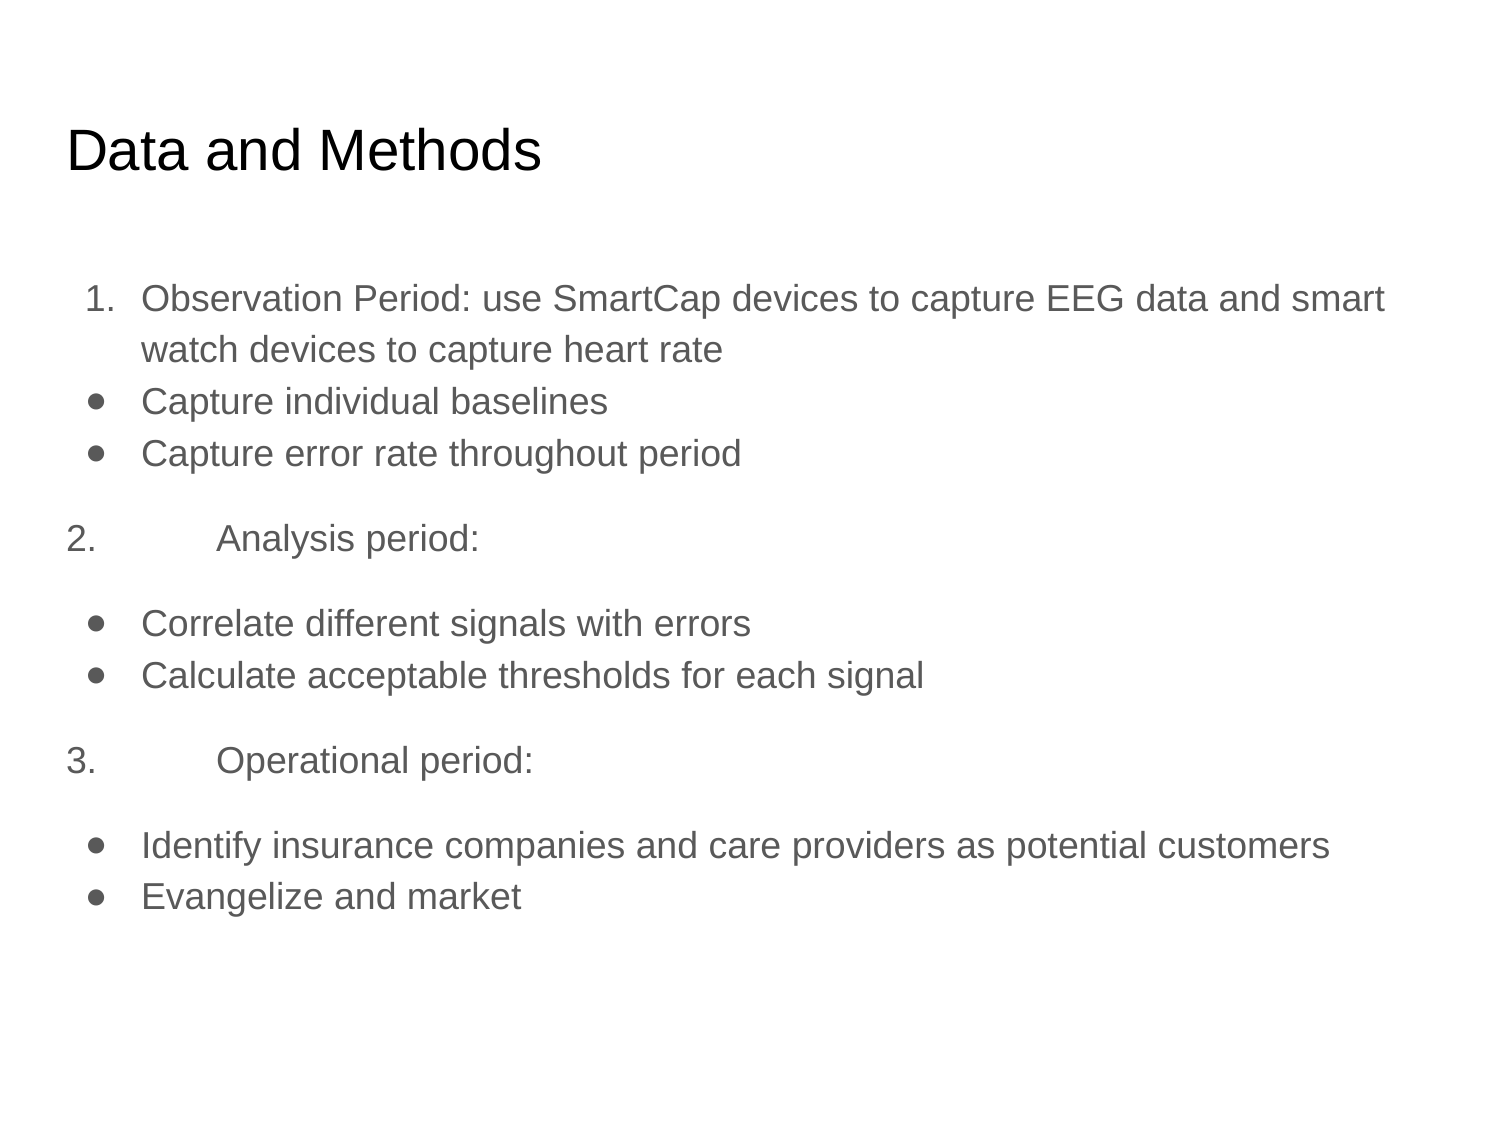

# Data and Methods
Observation Period: use SmartCap devices to capture EEG data and smart watch devices to capture heart rate
Capture individual baselines
Capture error rate throughout period
2.	Analysis period:
Correlate different signals with errors
Calculate acceptable thresholds for each signal
3.	Operational period:
Identify insurance companies and care providers as potential customers
Evangelize and market